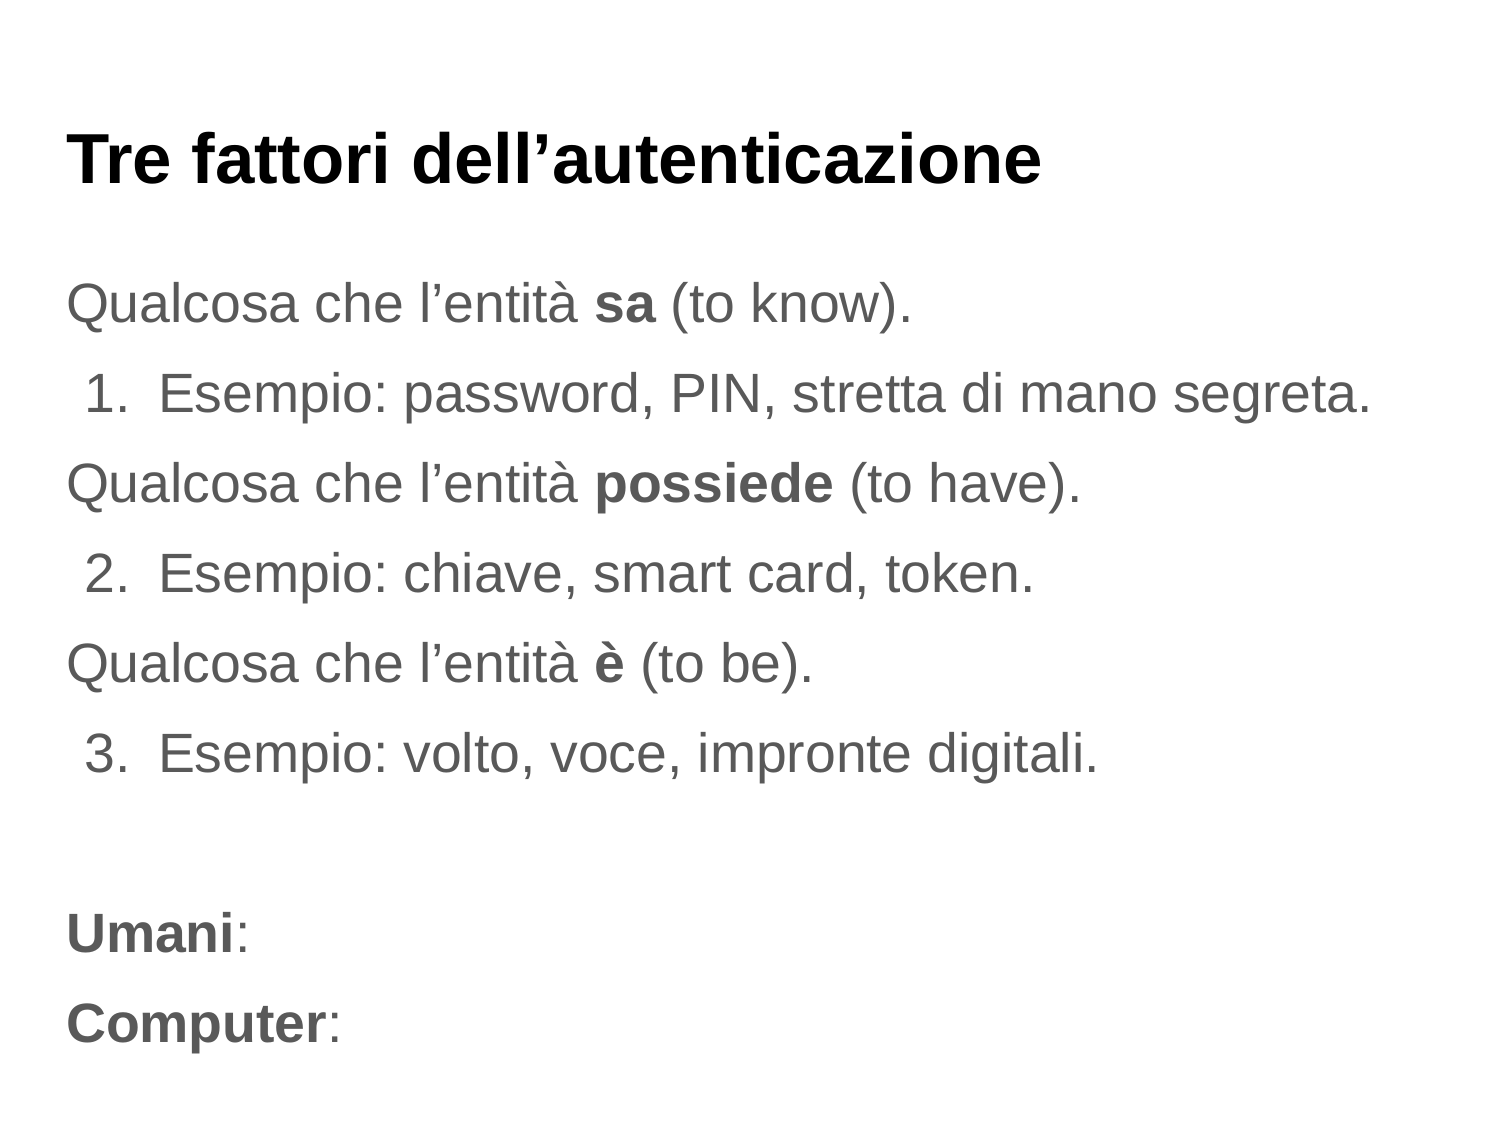

# Tre fattori dell’autenticazione
Qualcosa che l’entità sa (to know).
Esempio: password, PIN, stretta di mano segreta.
Qualcosa che l’entità possiede (to have).
Esempio: chiave, smart card, token.
Qualcosa che l’entità è (to be).
Esempio: volto, voce, impronte digitali.

Umani:
Computer: